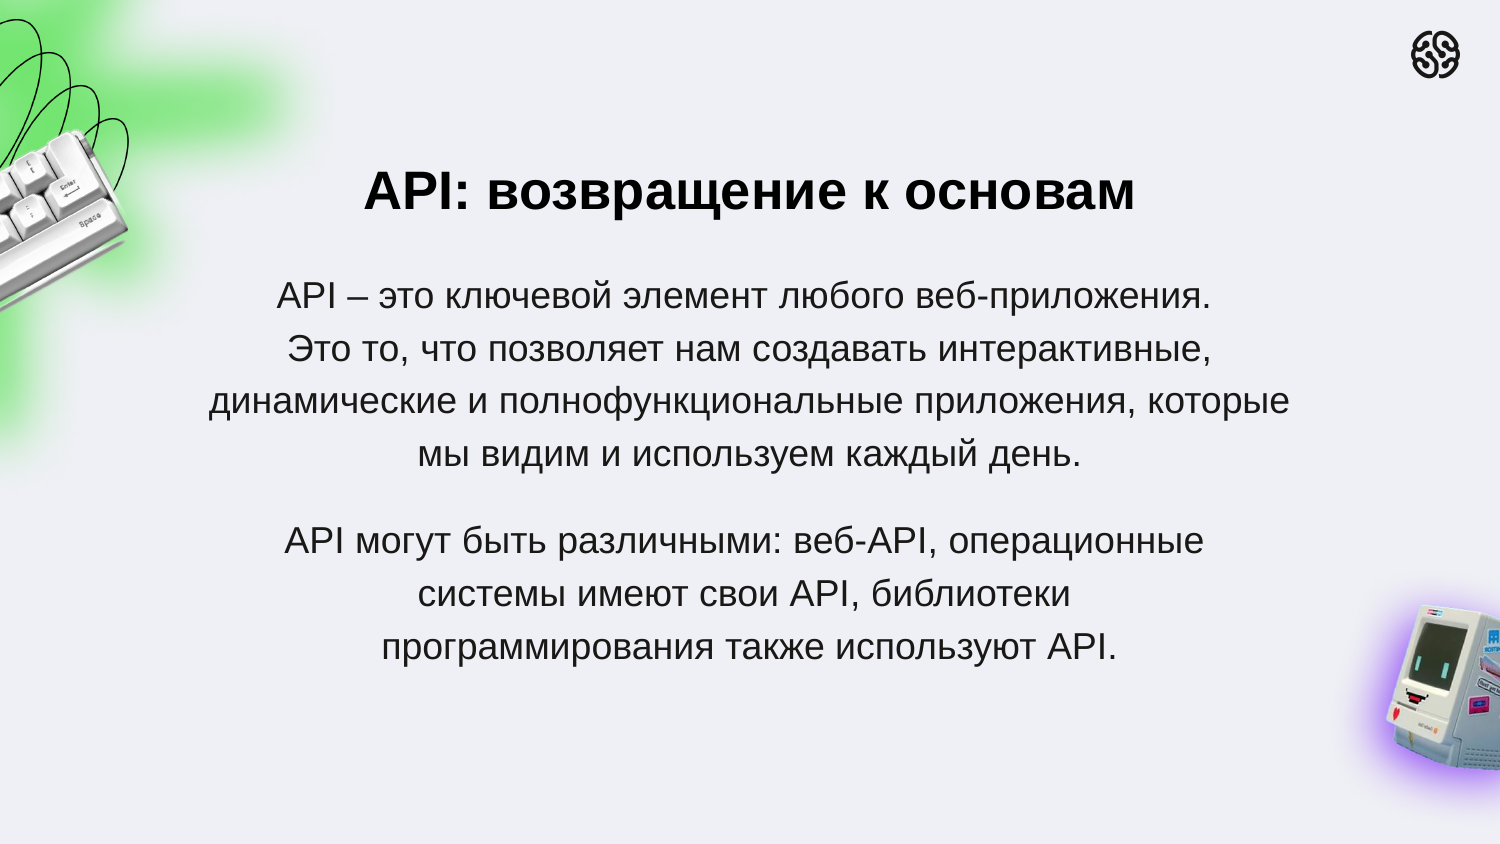

API: возвращение к основам
API – это ключевой элемент любого веб-приложения.
Это то, что позволяет нам создавать интерактивные, динамические и полнофункциональные приложения, которые мы видим и используем каждый день.

API могут быть различными: веб-API, операционные
системы имеют свои API, библиотеки
программирования также используют API.